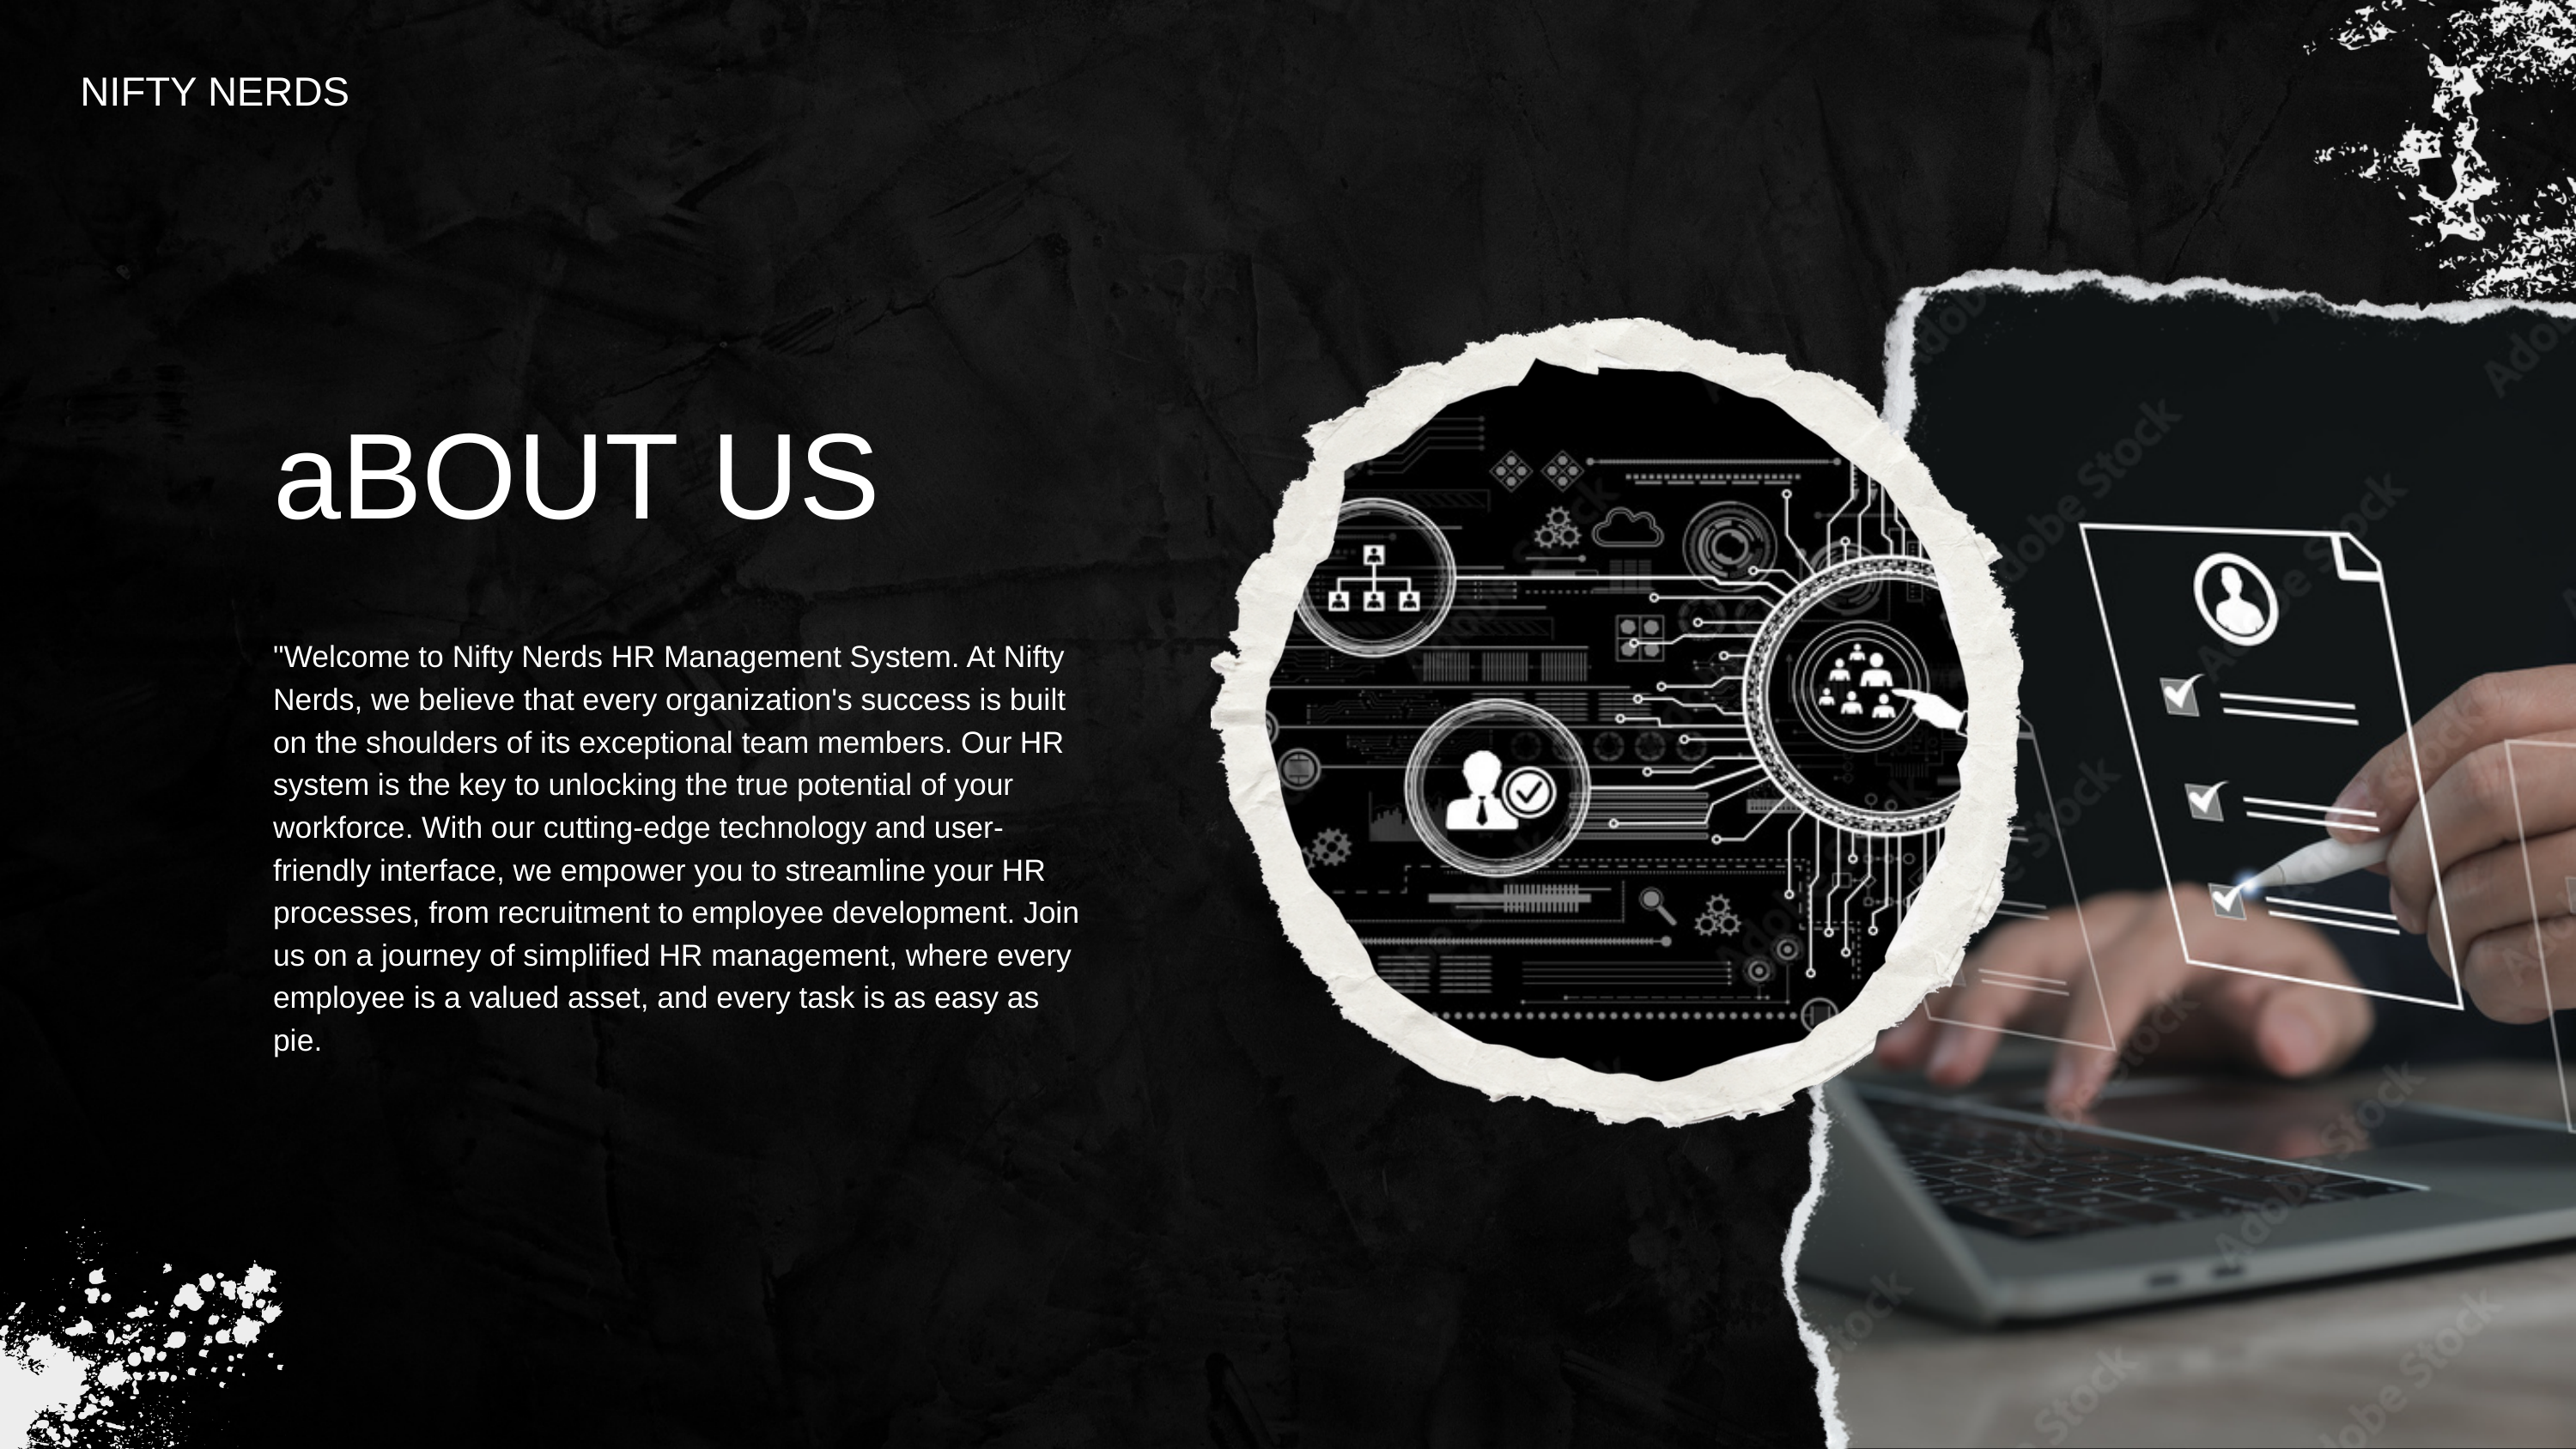

NIFTY NERDS

aBOUT US
"Welcome to Nifty Nerds HR Management System. At Nifty Nerds, we believe that every organization's success is built on the shoulders of its exceptional team members. Our HR system is the key to unlocking the true potential of your workforce. With our cutting-edge technology and user-friendly interface, we empower you to streamline your HR processes, from recruitment to employee development. Join us on a journey of simplified HR management, where every employee is a valued asset, and every task is as easy as pie.